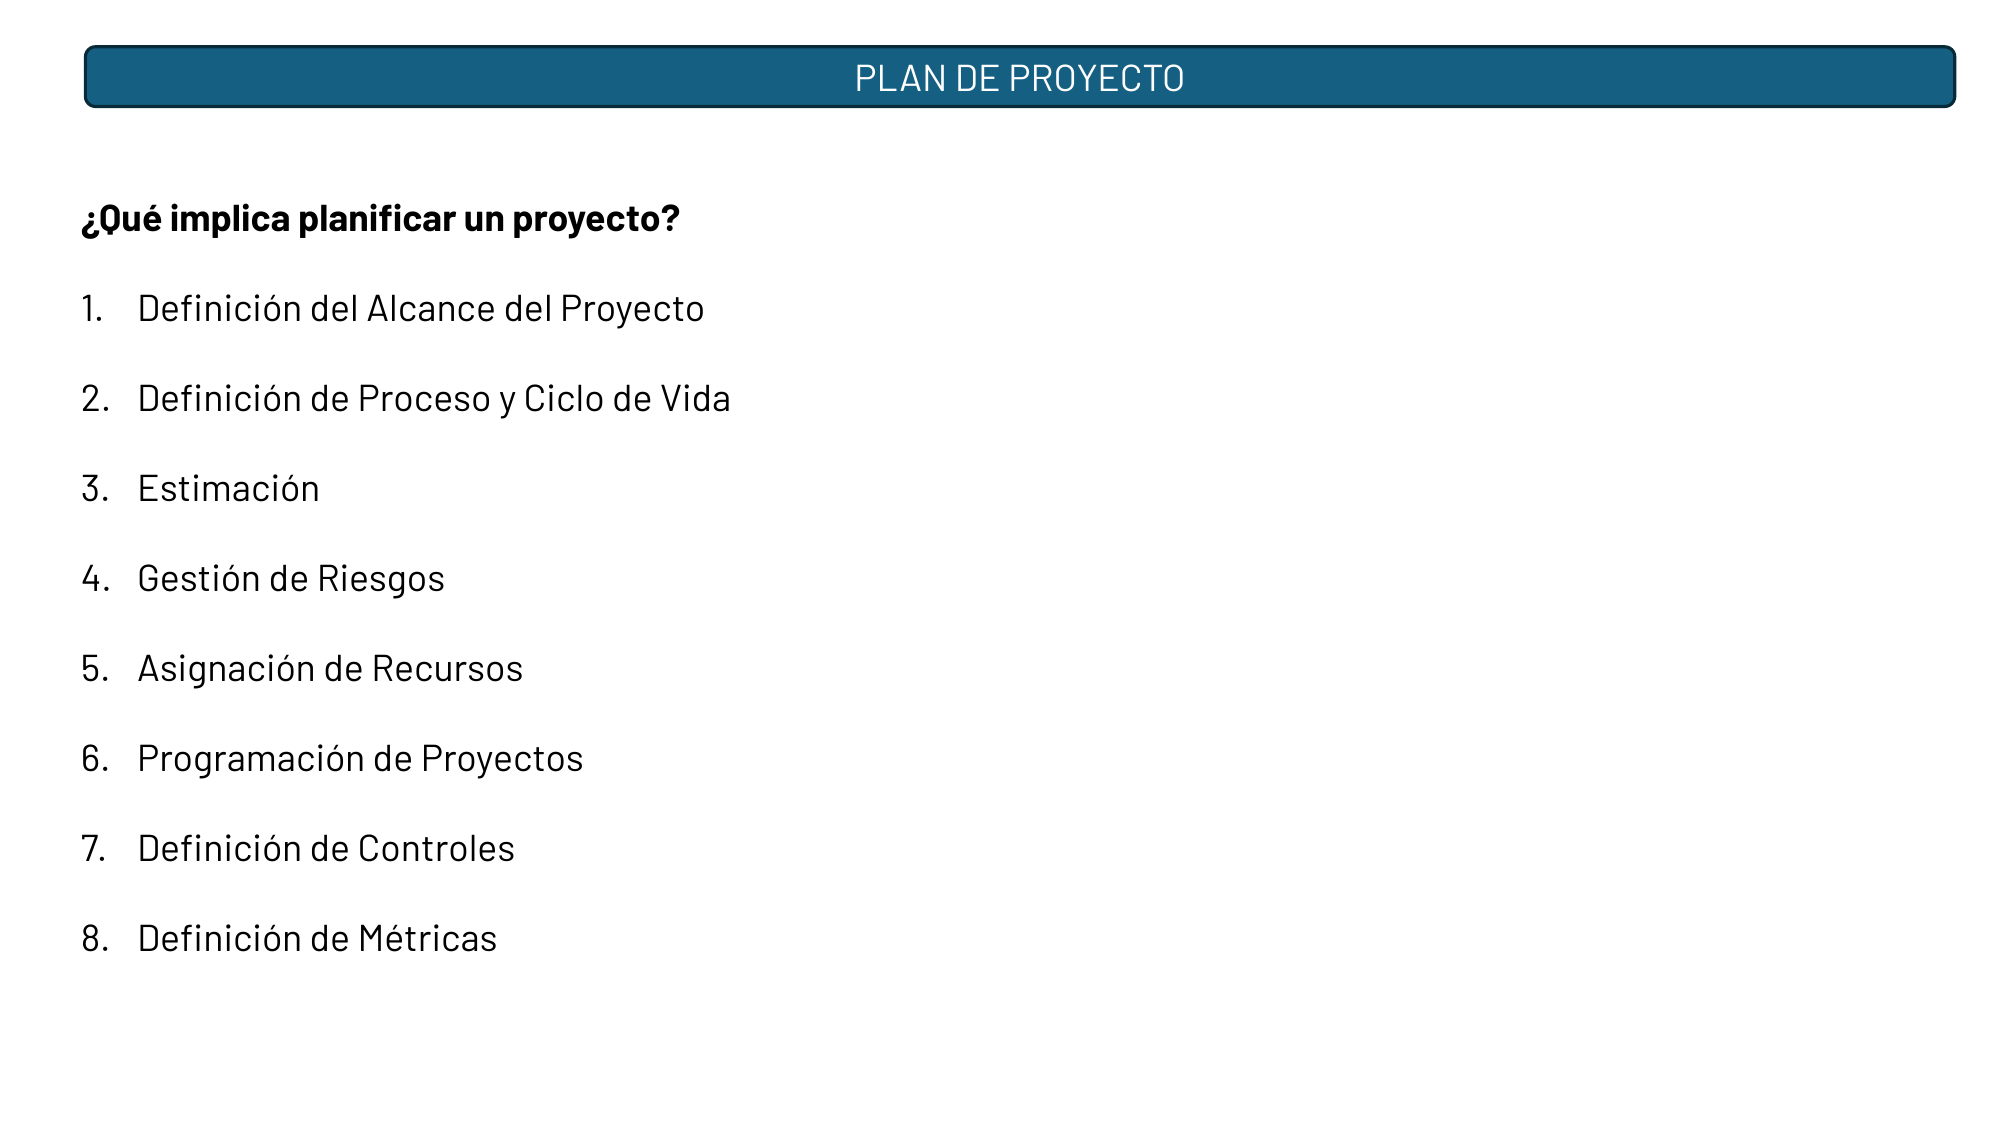

PLAN DE PROYECTO
¿Qué implica planificar un proyecto?

Definición del Alcance del Proyecto

Definición de Proceso y Ciclo de Vida

Estimación

Gestión de Riesgos

Asignación de Recursos

Programación de Proyectos

Definición de Controles

Definición de Métricas